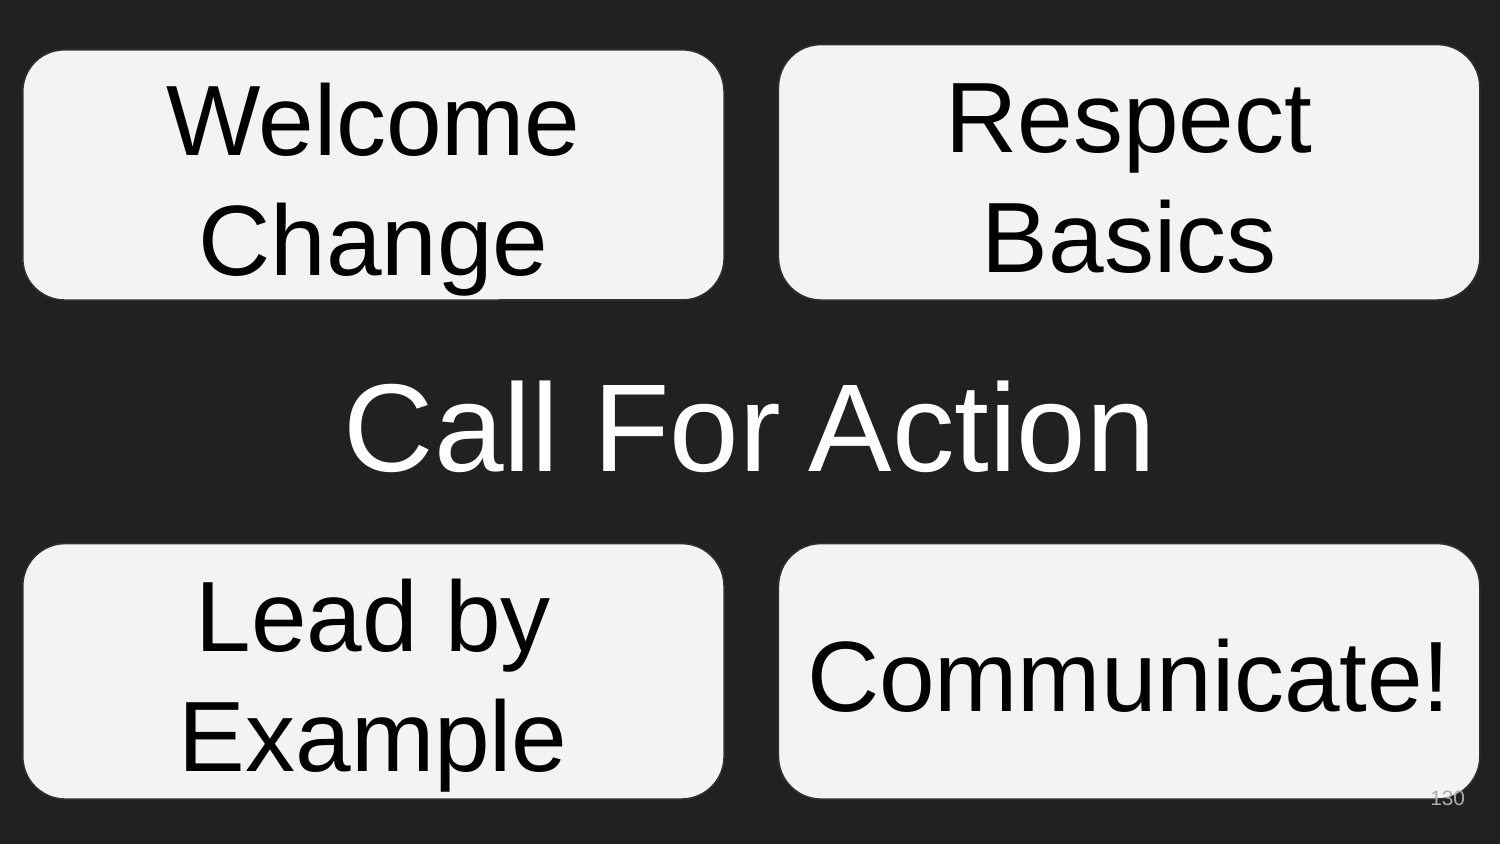

Respect Basics
Welcome Change
# Call For Action
Lead by Example
Communicate!
130